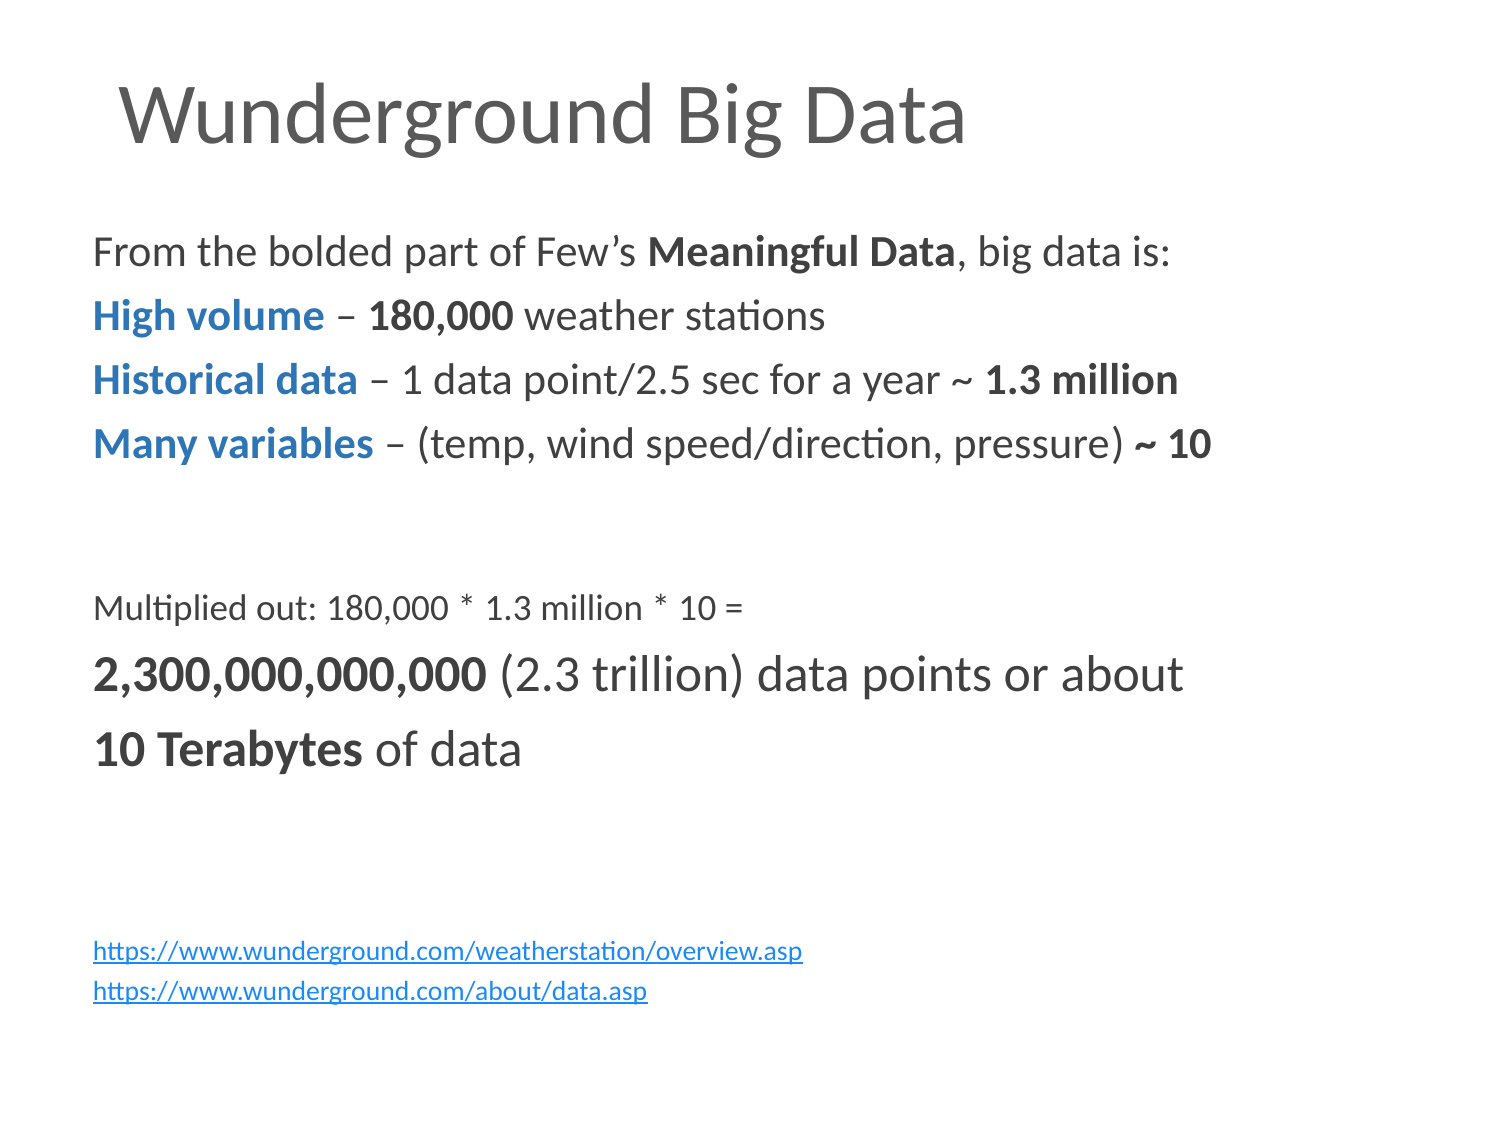

# Wunderground Big Data
From the bolded part of Few’s Meaningful Data, big data is:
High volume – 180,000 weather stations
Historical data – 1 data point/2.5 sec for a year ~ 1.3 million
Many variables – (temp, wind speed/direction, pressure) ~ 10

Multiplied out: 180,000 * 1.3 million * 10 =
2,300,000,000,000 (2.3 trillion) data points or about
10 Terabytes of data

https://www.wunderground.com/weatherstation/overview.asp
https://www.wunderground.com/about/data.asp